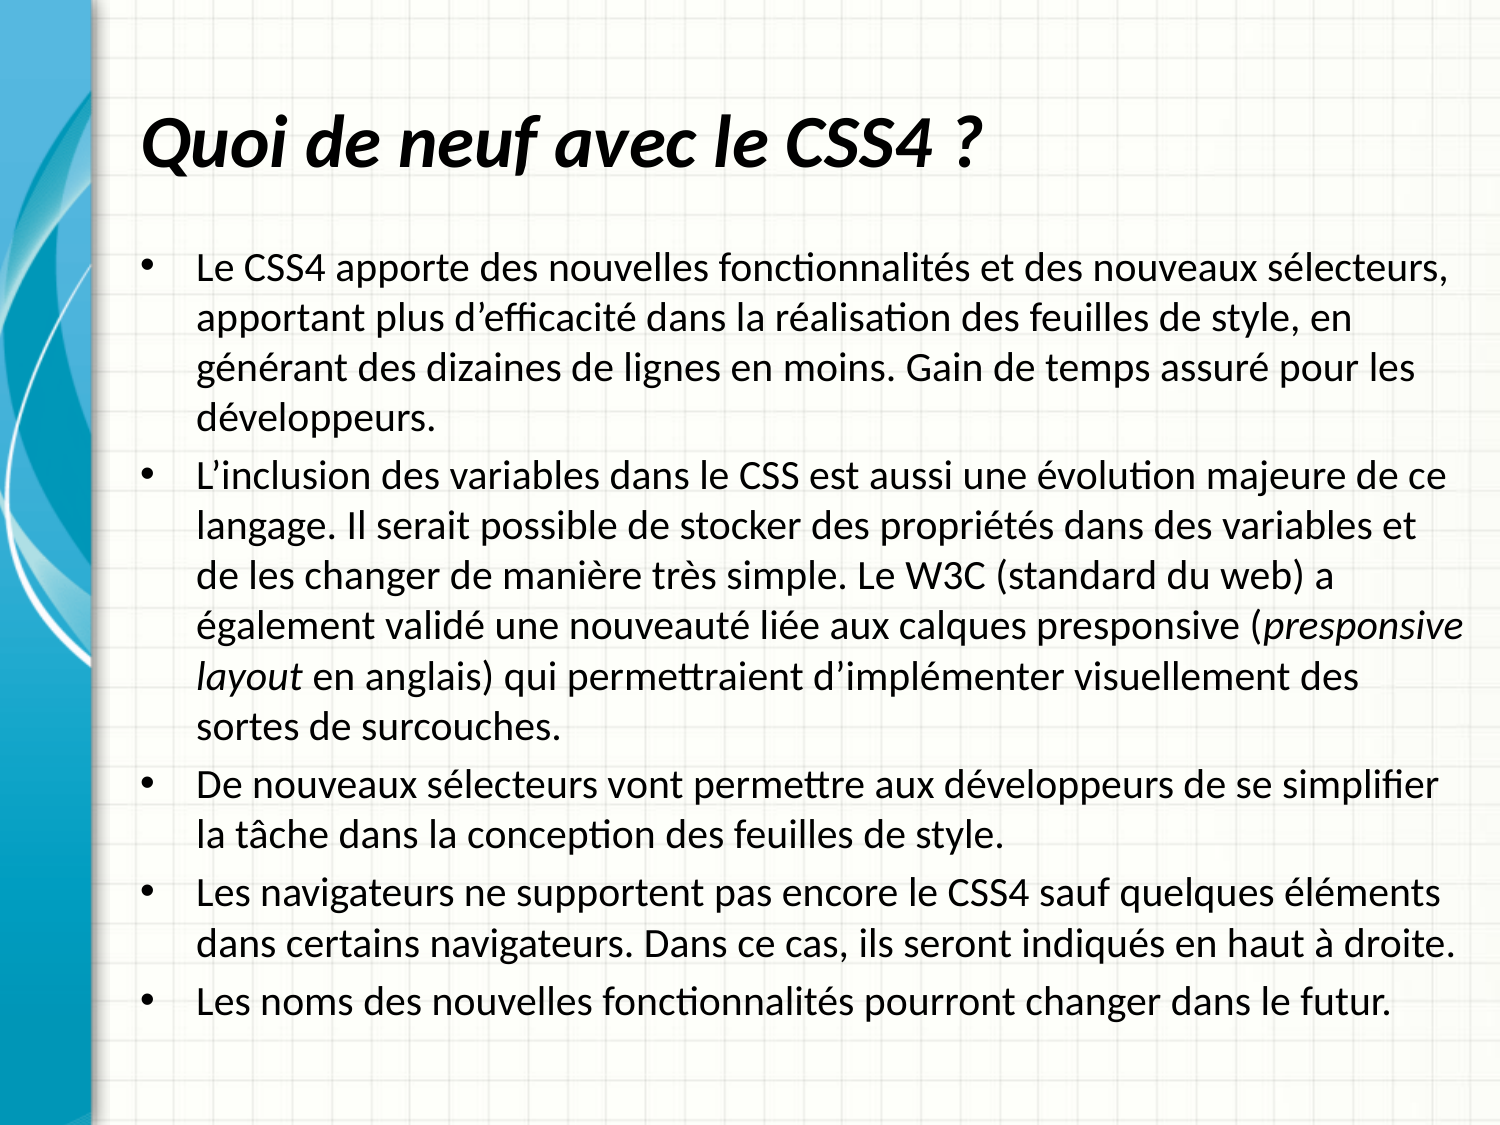

# Quoi de neuf avec le CSS4 ?
Le CSS4 apporte des nouvelles fonctionnalités et des nouveaux sélecteurs, apportant plus d’efficacité dans la réalisation des feuilles de style, en générant des dizaines de lignes en moins. Gain de temps assuré pour les développeurs.
L’inclusion des variables dans le CSS est aussi une évolution majeure de ce langage. Il serait possible de stocker des propriétés dans des variables et de les changer de manière très simple. Le W3C (standard du web) a également validé une nouveauté liée aux calques presponsive (presponsive layout en anglais) qui permettraient d’implémenter visuellement des sortes de surcouches.
De nouveaux sélecteurs vont permettre aux développeurs de se simplifier la tâche dans la conception des feuilles de style.
Les navigateurs ne supportent pas encore le CSS4 sauf quelques éléments dans certains navigateurs. Dans ce cas, ils seront indiqués en haut à droite.
Les noms des nouvelles fonctionnalités pourront changer dans le futur.